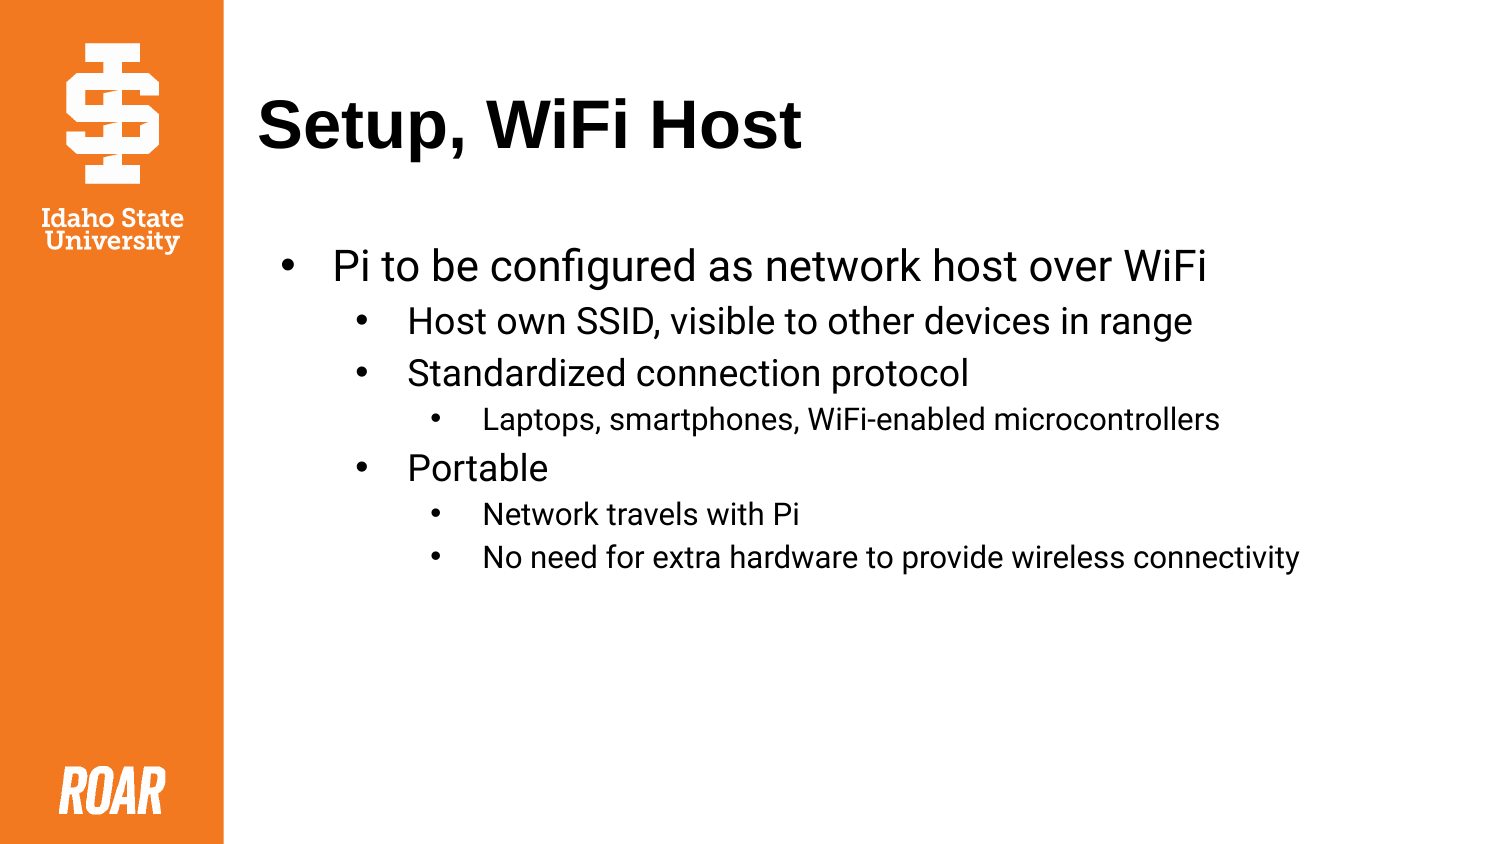

# Setup, WiFi Host
Pi to be configured as network host over WiFi
Host own SSID, visible to other devices in range
Standardized connection protocol
Laptops, smartphones, WiFi-enabled microcontrollers
Portable
Network travels with Pi
No need for extra hardware to provide wireless connectivity